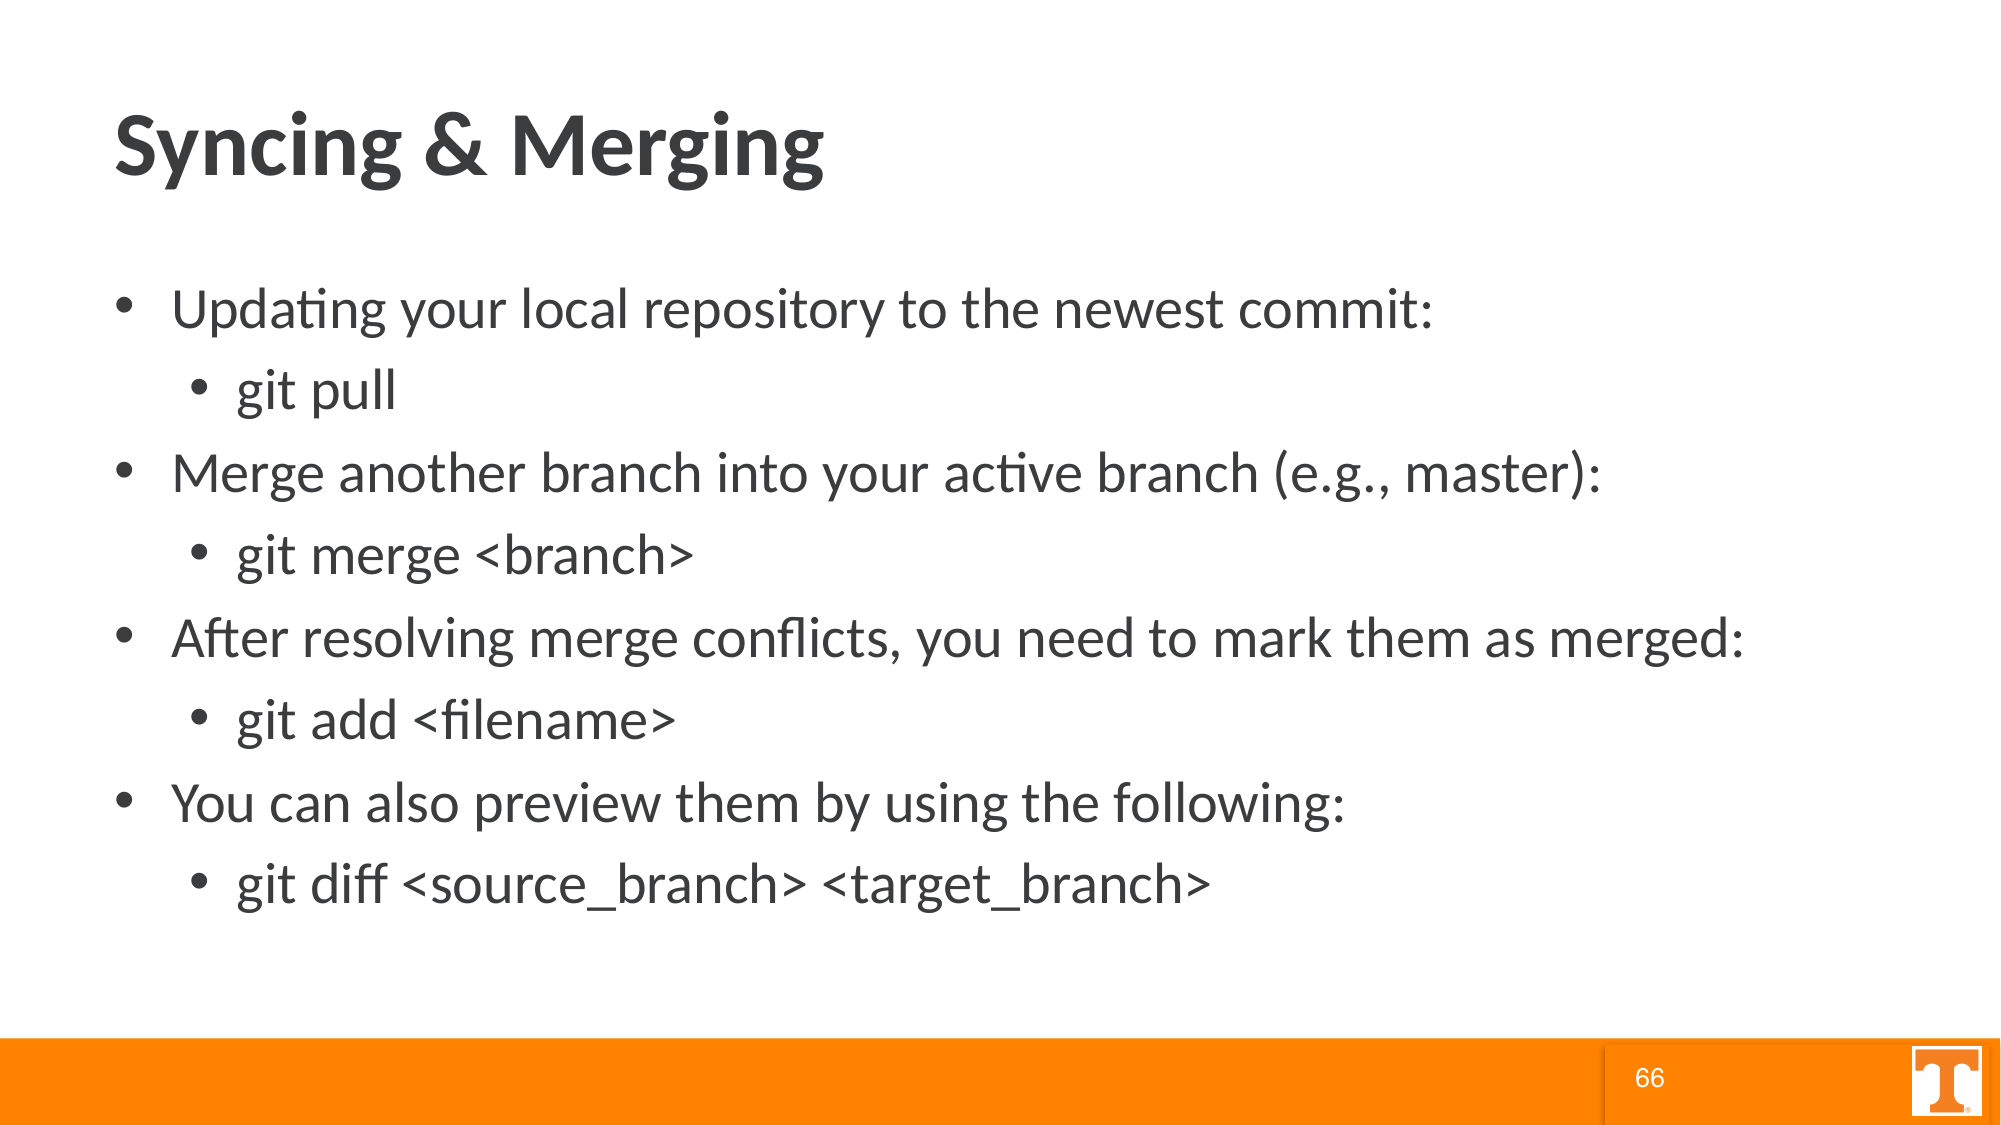

Syncing & Merging
Updating your local repository to the newest commit:
git pull
Merge another branch into your active branch (e.g., master):
git merge <branch>
After resolving merge conflicts, you need to mark them as merged:
git add <filename>
You can also preview them by using the following:
git diff <source_branch> <target_branch>
66